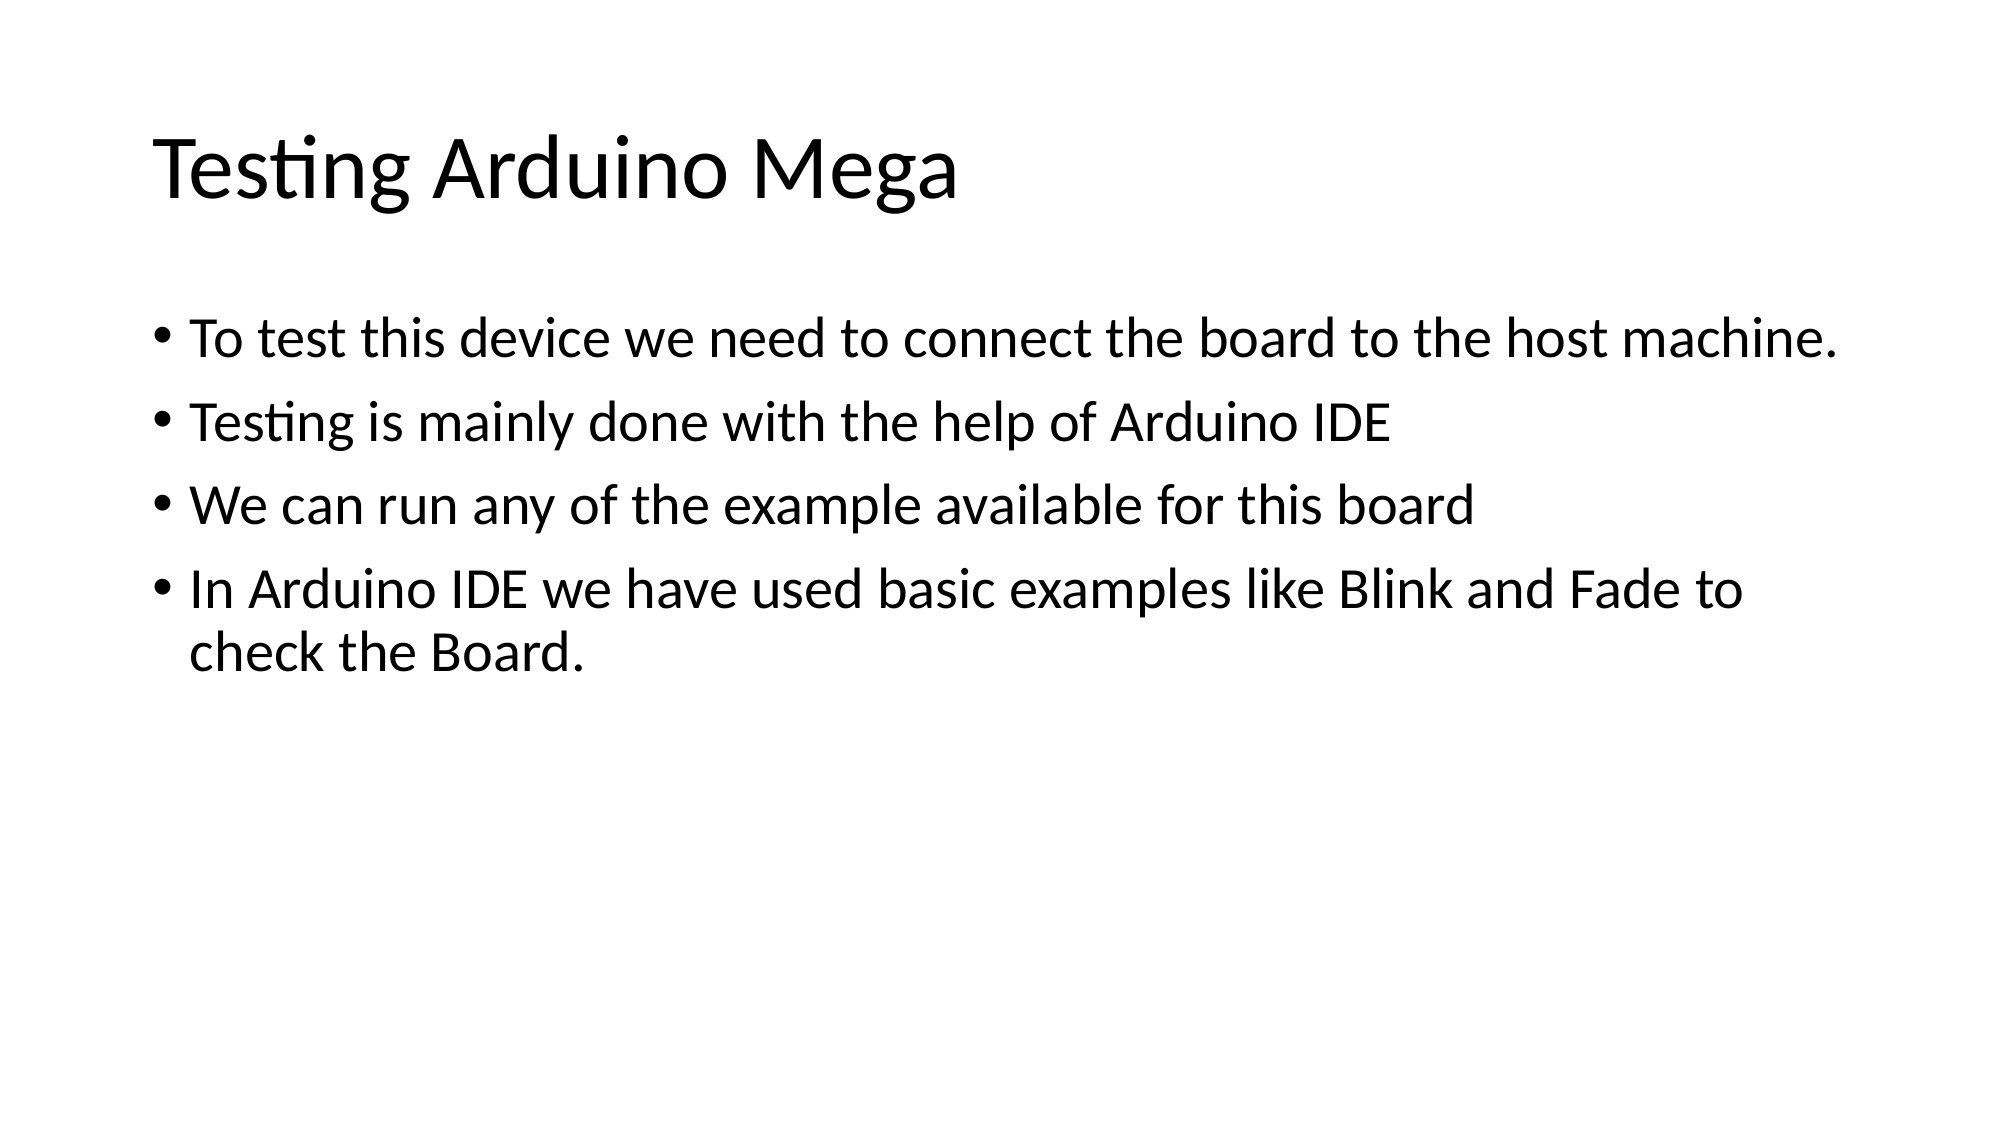

# Testing Arduino Mega
To test this device we need to connect the board to the host machine.
Testing is mainly done with the help of Arduino IDE
We can run any of the example available for this board
In Arduino IDE we have used basic examples like Blink and Fade to check the Board.